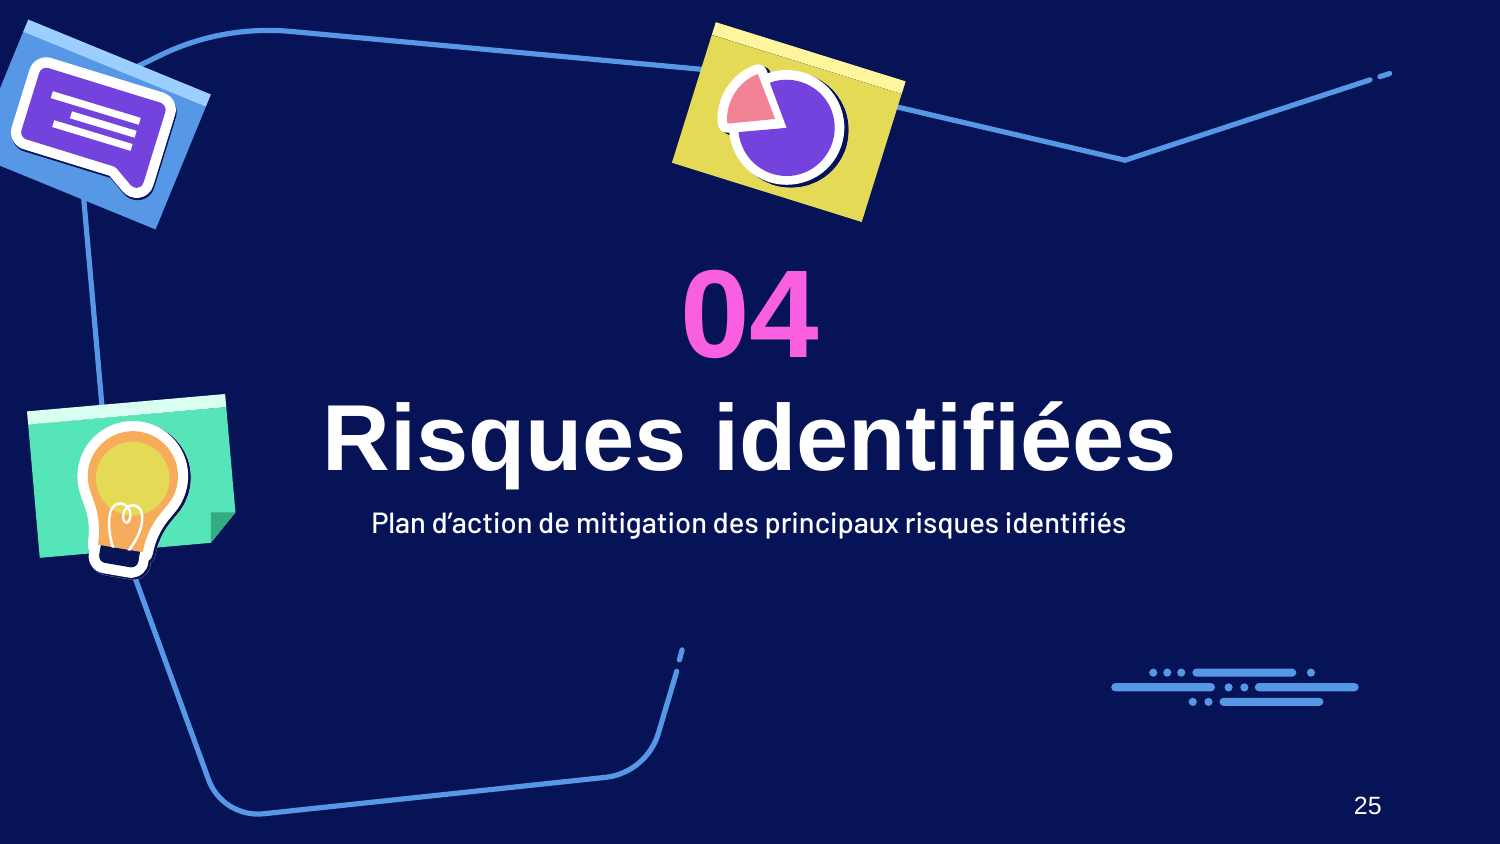

04

# Risques identifiées

Plan d’action de mitigation des principaux risques identifiés

25